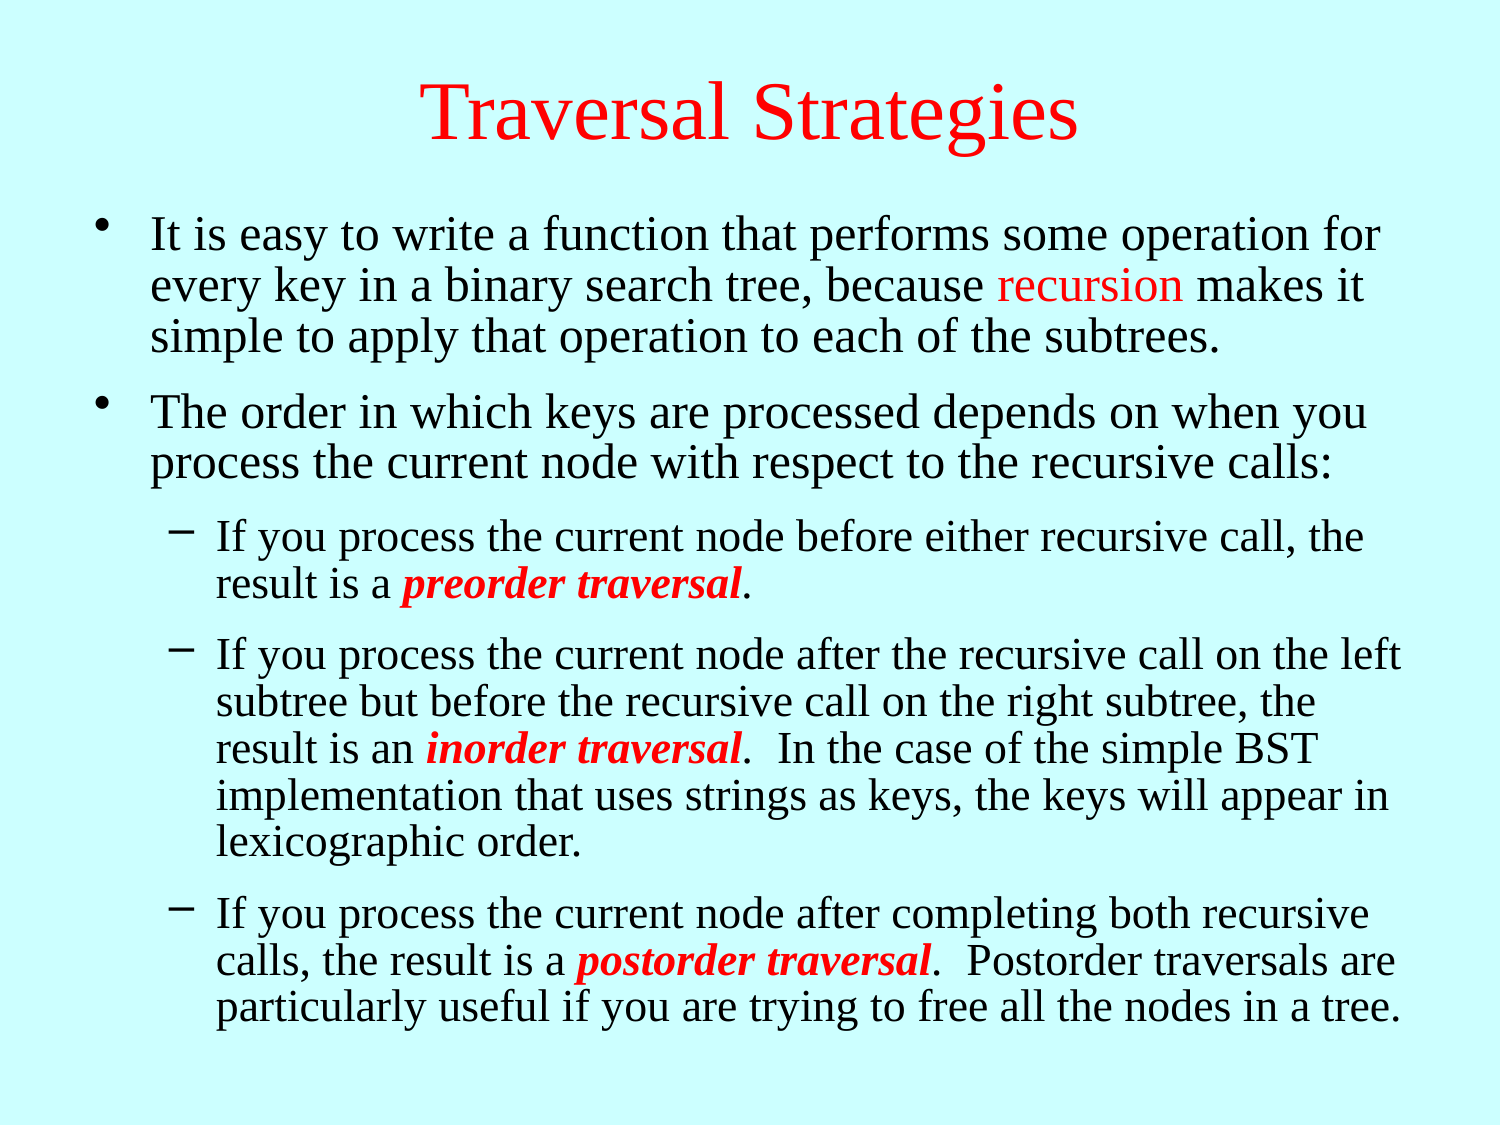

# Traversal Strategies
It is easy to write a function that performs some operation for every key in a binary search tree, because recursion makes it simple to apply that operation to each of the subtrees.
The order in which keys are processed depends on when you process the current node with respect to the recursive calls:
If you process the current node before either recursive call, the result is a preorder traversal.
If you process the current node after the recursive call on the left subtree but before the recursive call on the right subtree, the result is an inorder traversal.  In the case of the simple BST implementation that uses strings as keys, the keys will appear in lexicographic order.
If you process the current node after completing both recursive calls, the result is a postorder traversal.  Postorder traversals are particularly useful if you are trying to free all the nodes in a tree.